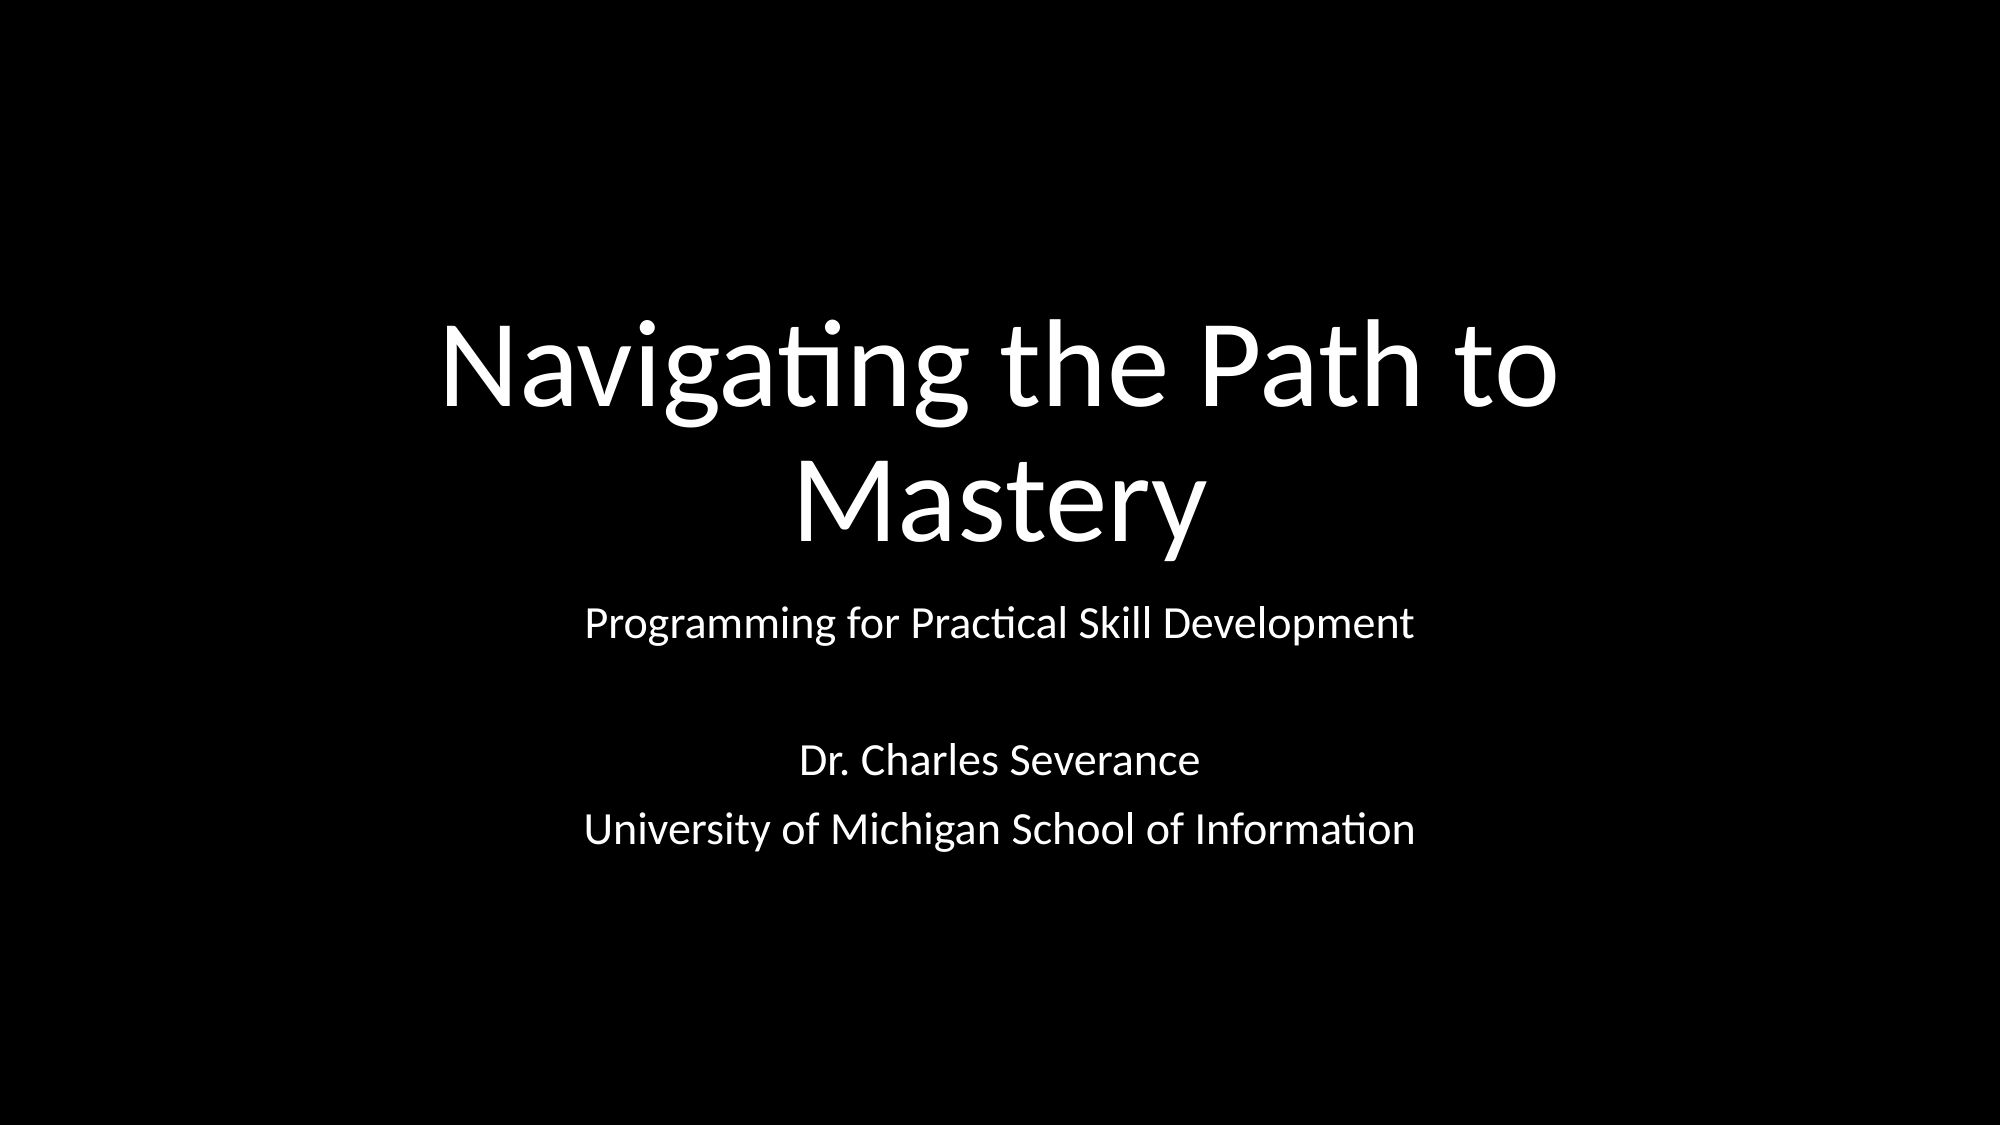

# Navigating the Path to Mastery
Programming for Practical Skill Development

Dr. Charles Severance
University of Michigan School of Information